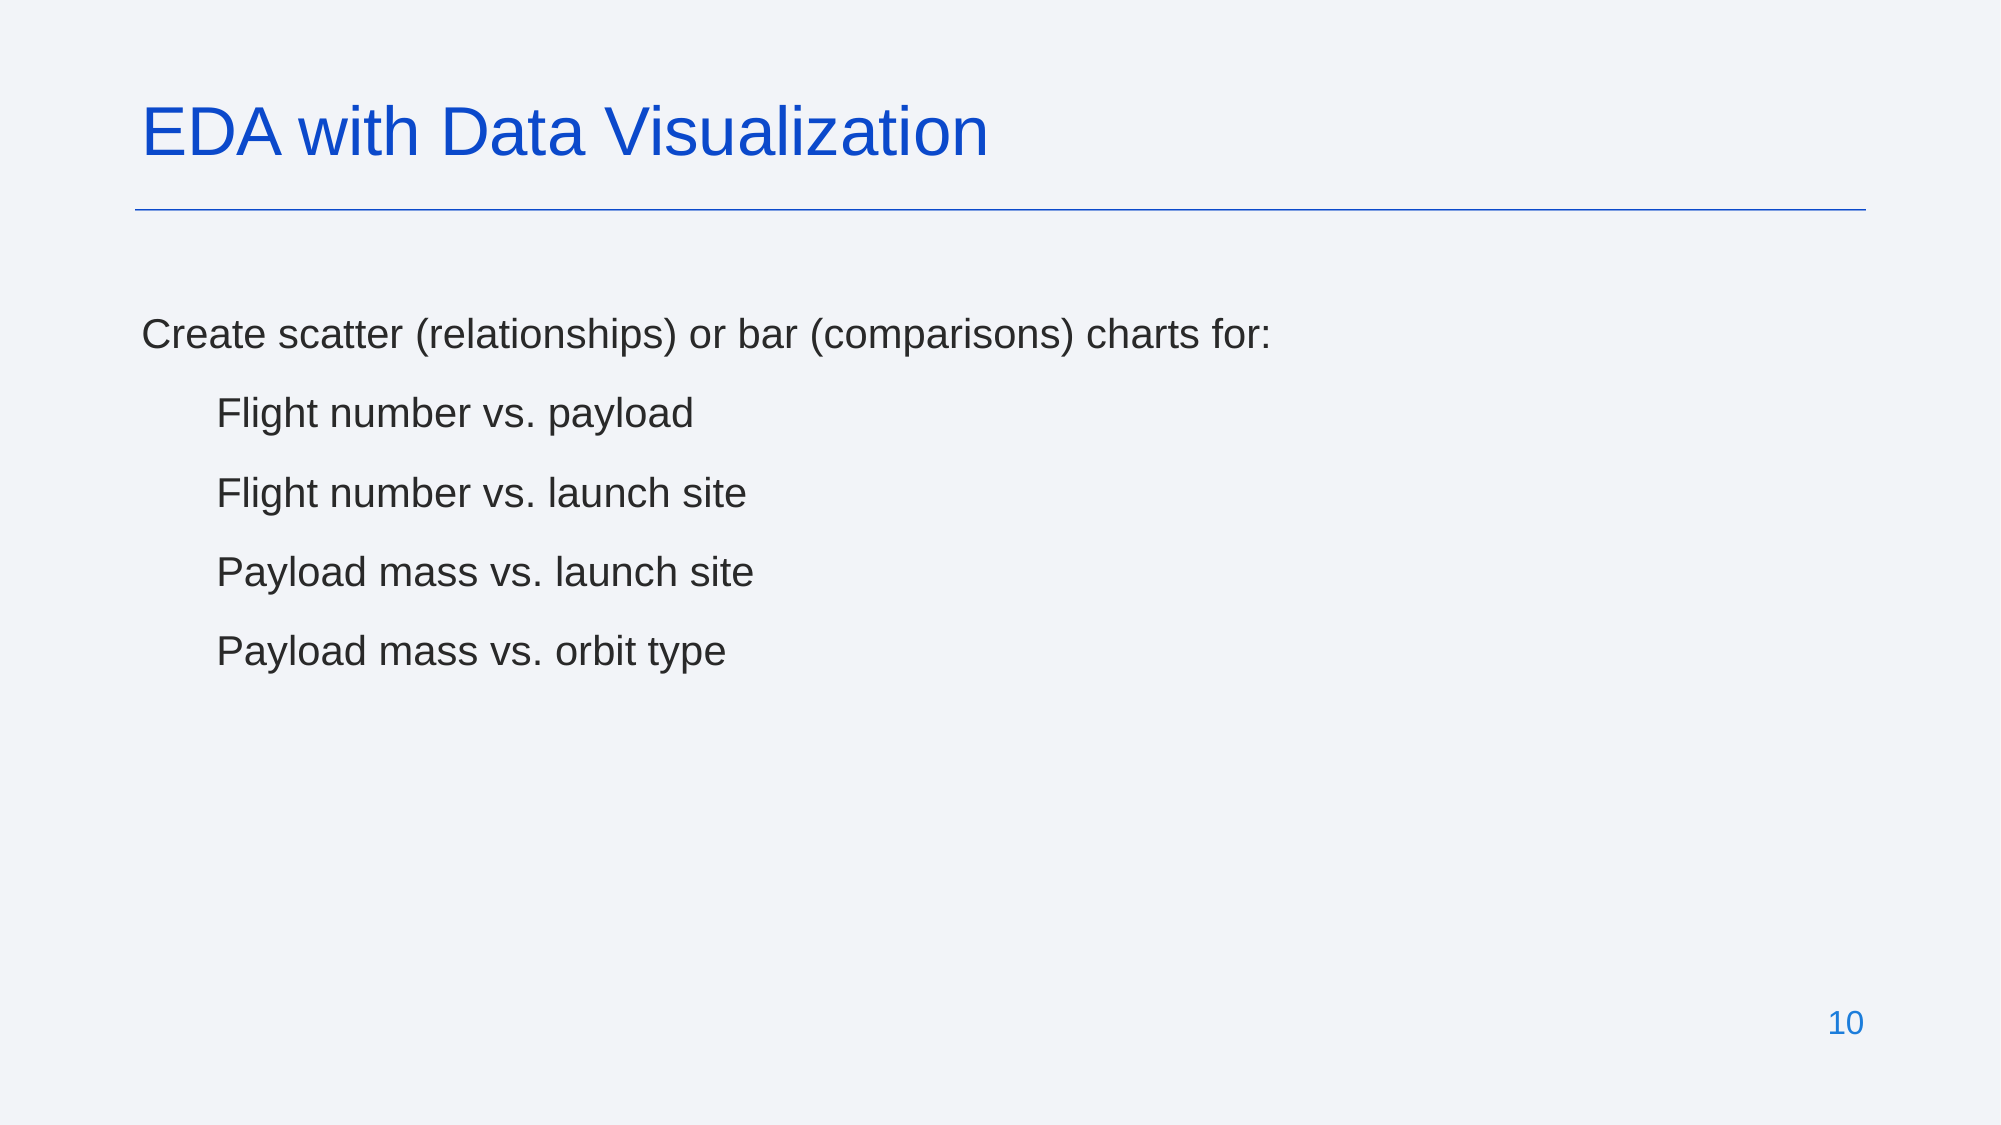

EDA with Data Visualization
Create scatter (relationships) or bar (comparisons) charts for:
Flight number vs. payload
Flight number vs. launch site
Payload mass vs. launch site
Payload mass vs. orbit type
10